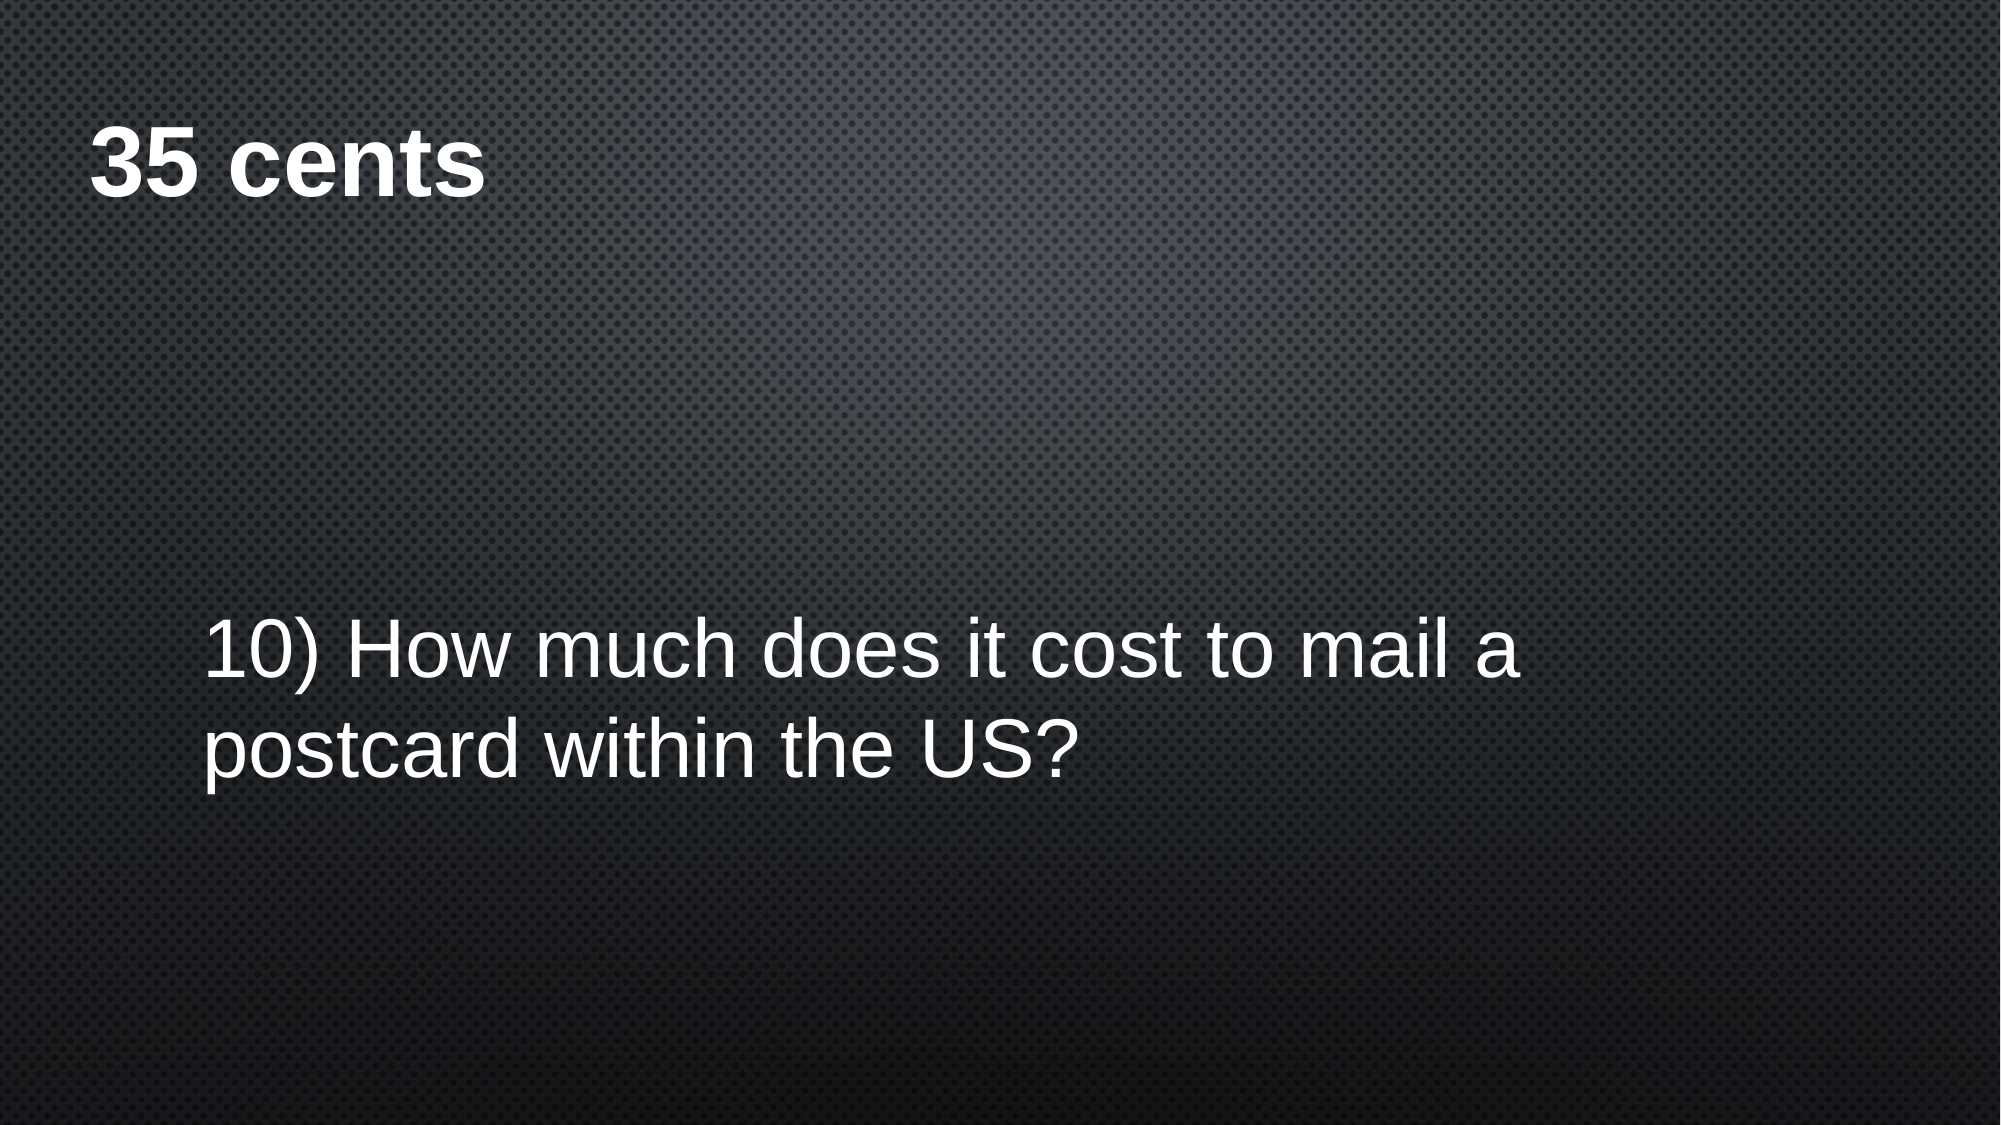

# 35 cents
10) How much does it cost to mail a postcard within the US?